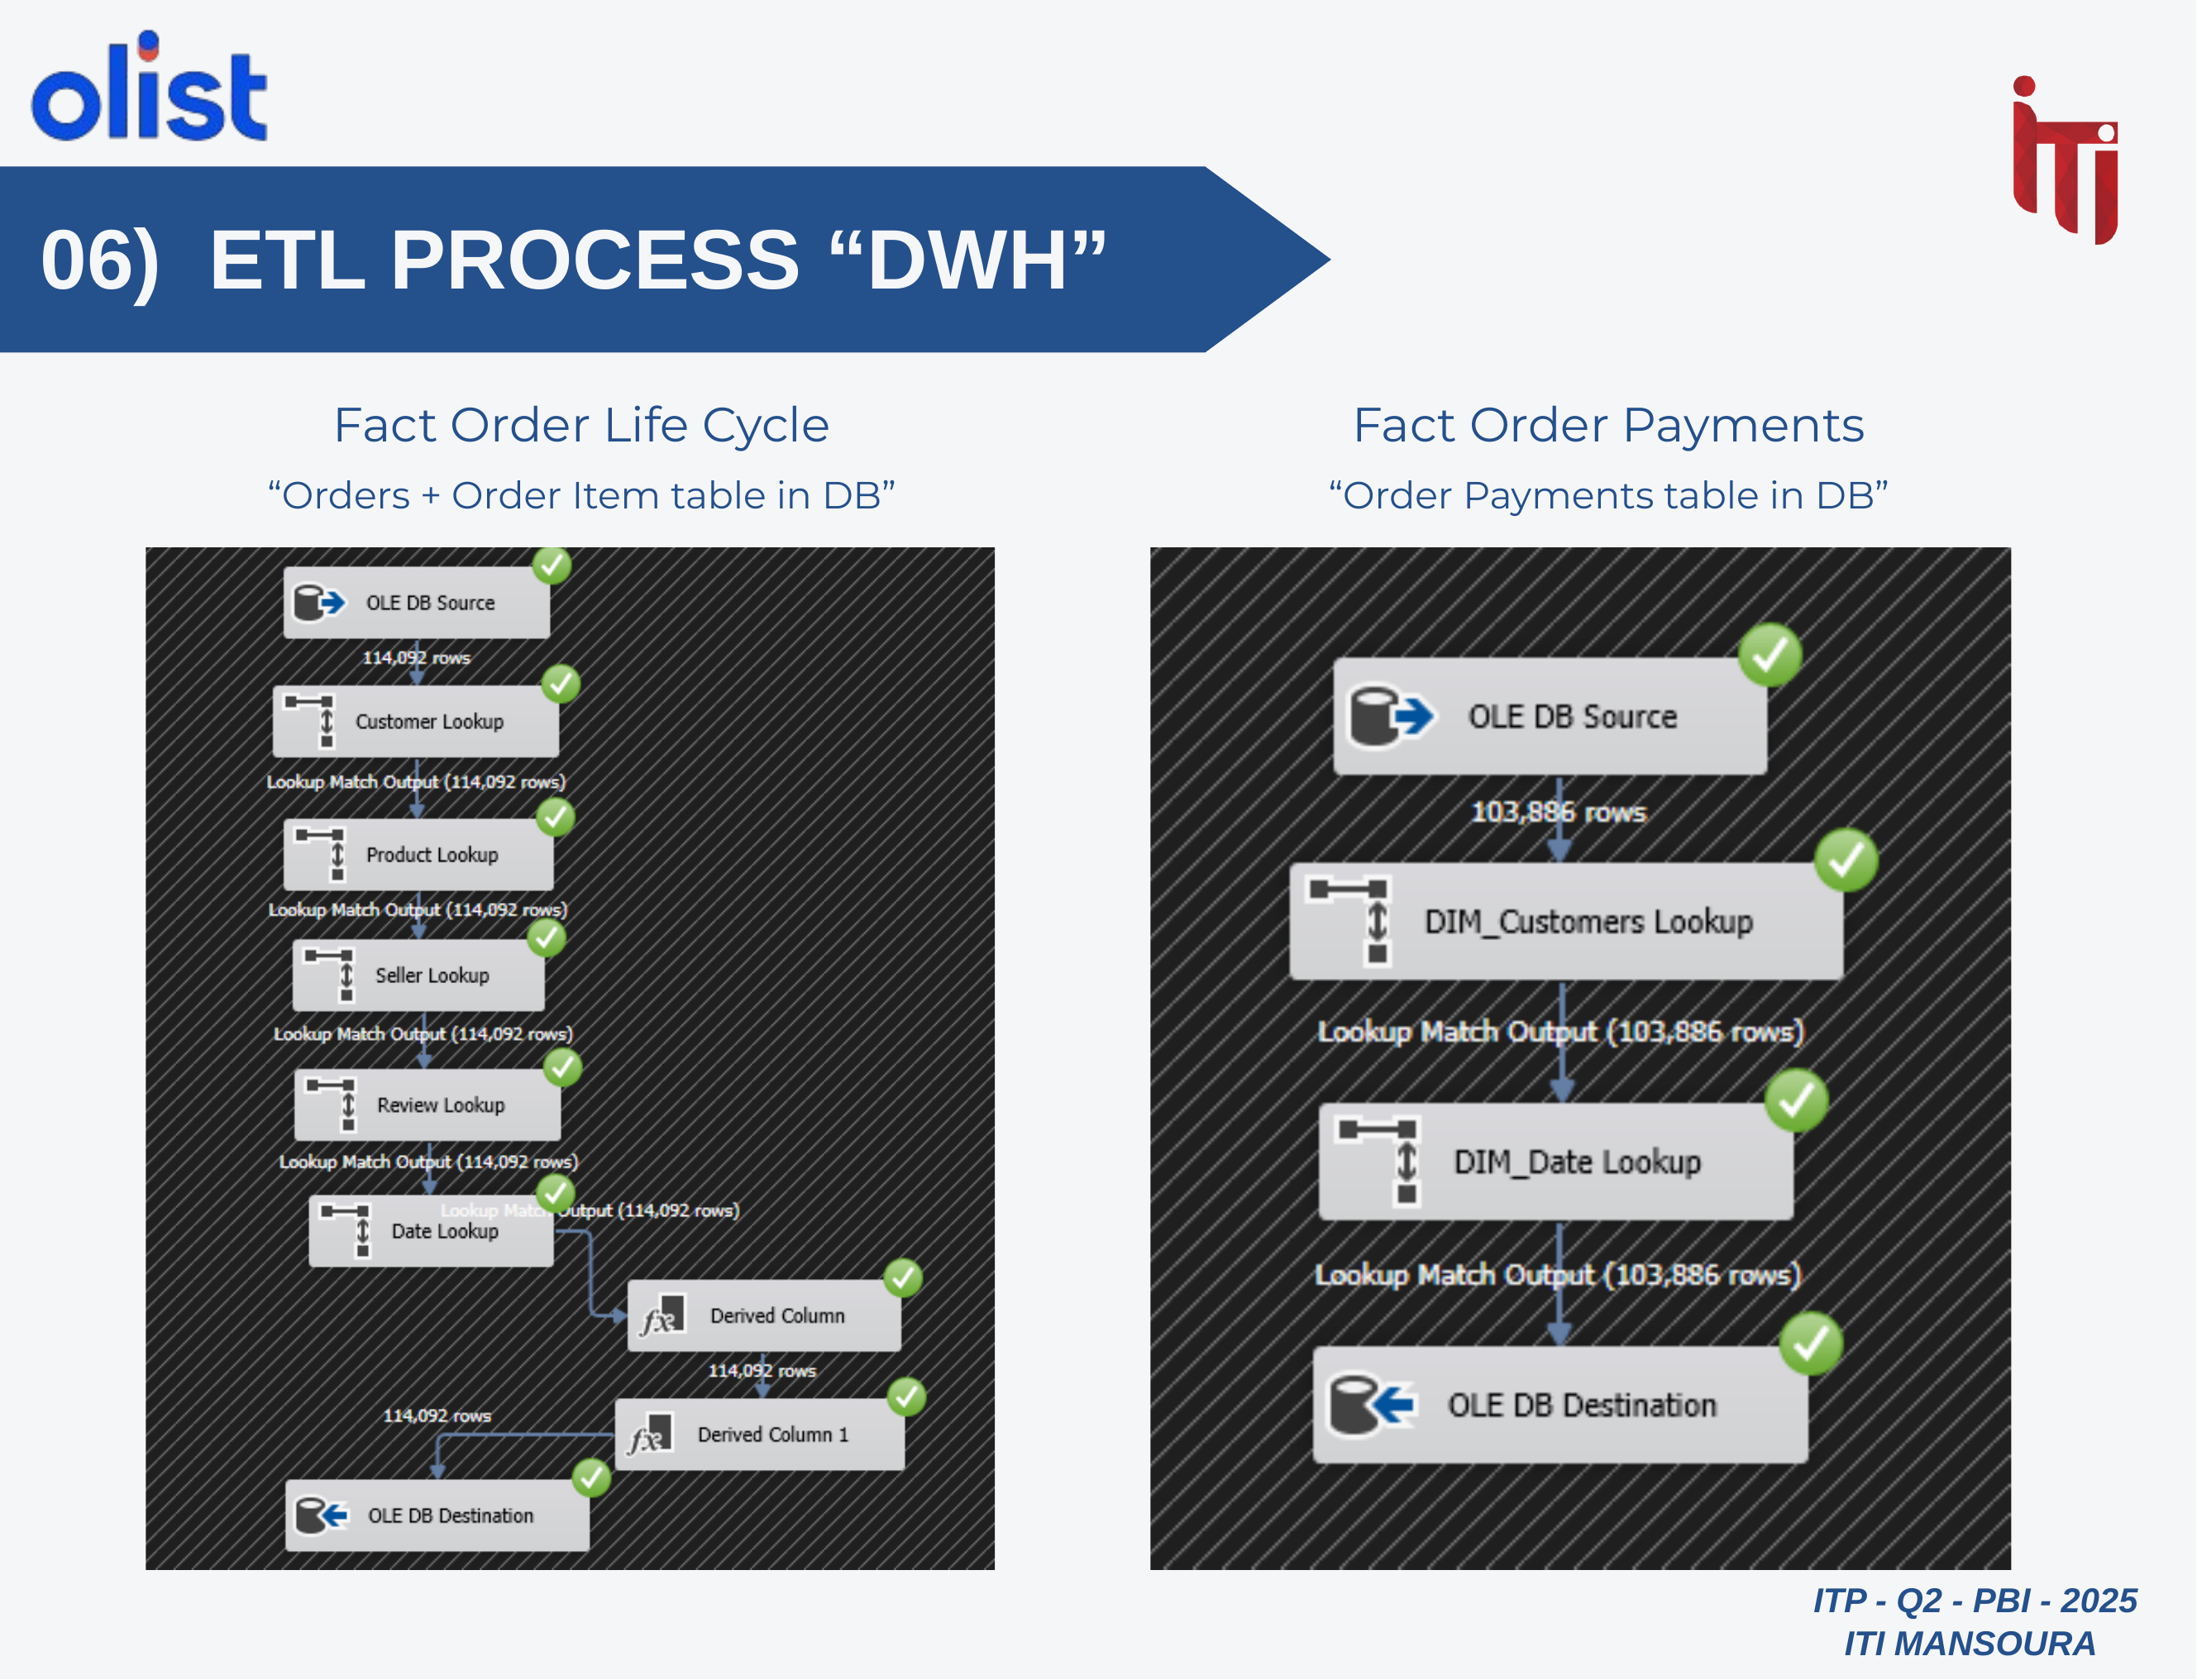

06)  ETL PROCESS “DWH”
Fact Order Life Cycle
“Orders + Order Item table in DB”
Fact Order Payments
“Order Payments table in DB”

 ITP - Q2 - PBI - 2025
ITI MANSOURA